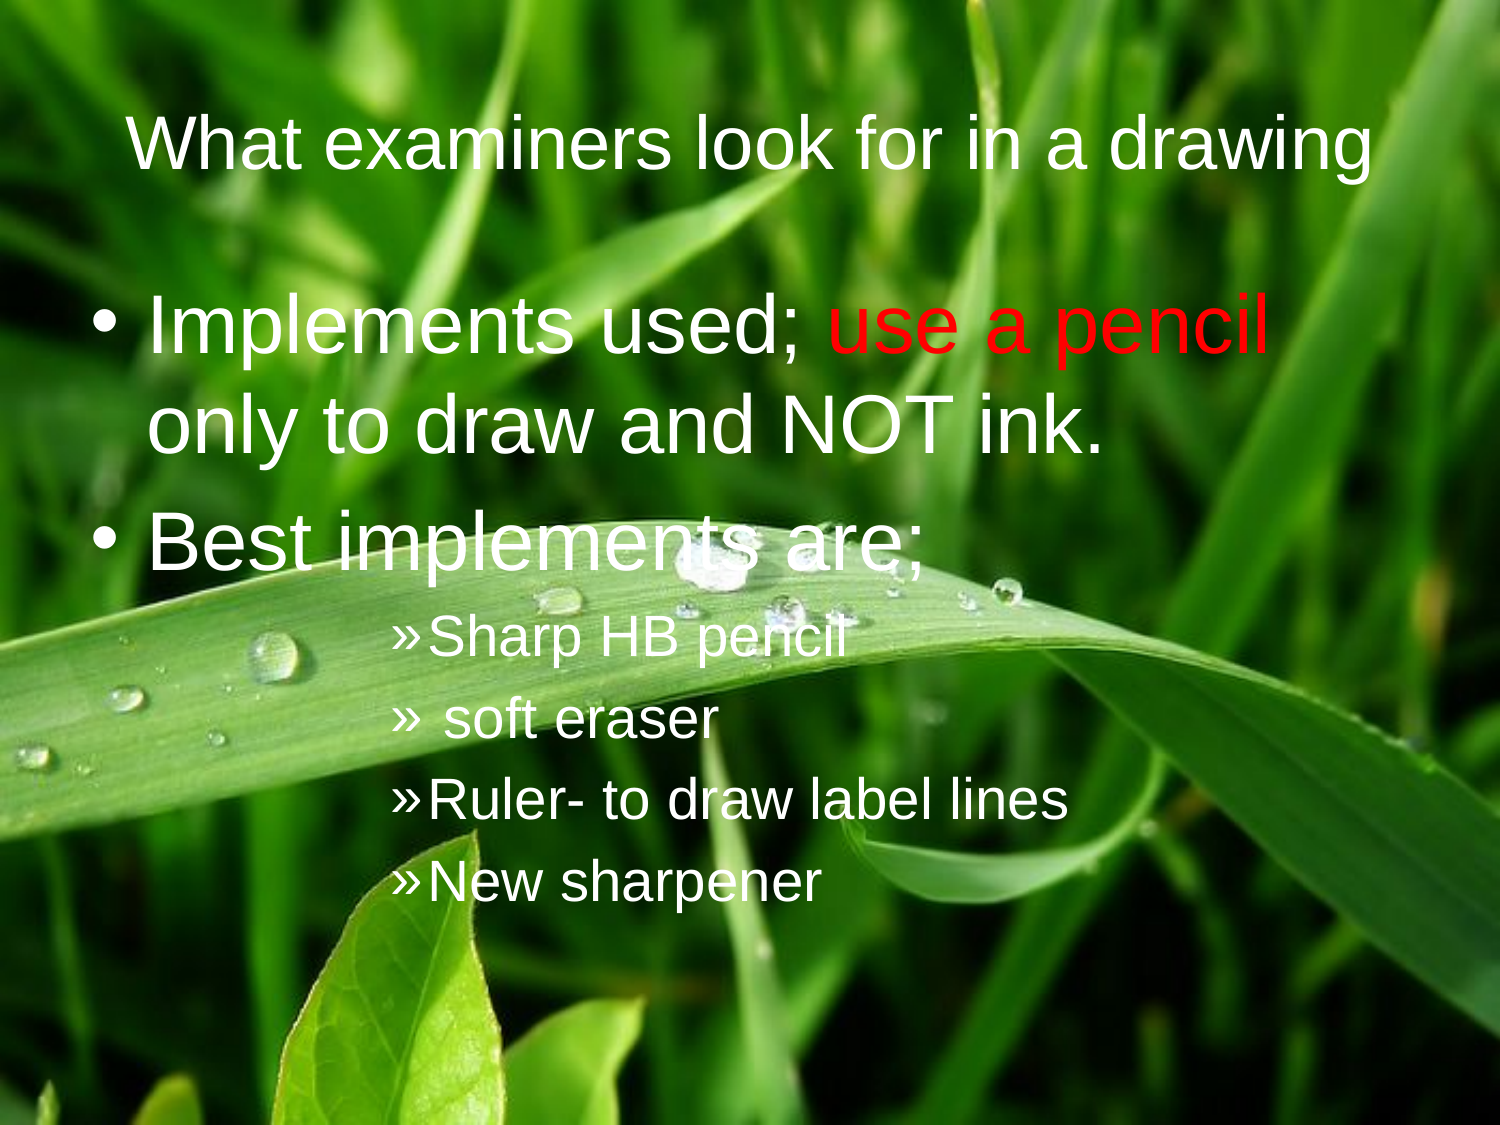

# What examiners look for in a drawing
Implements used; use a pencil only to draw and NOT ink.
Best implements are;
Sharp HB pencil
 soft eraser
Ruler- to draw label lines
New sharpener